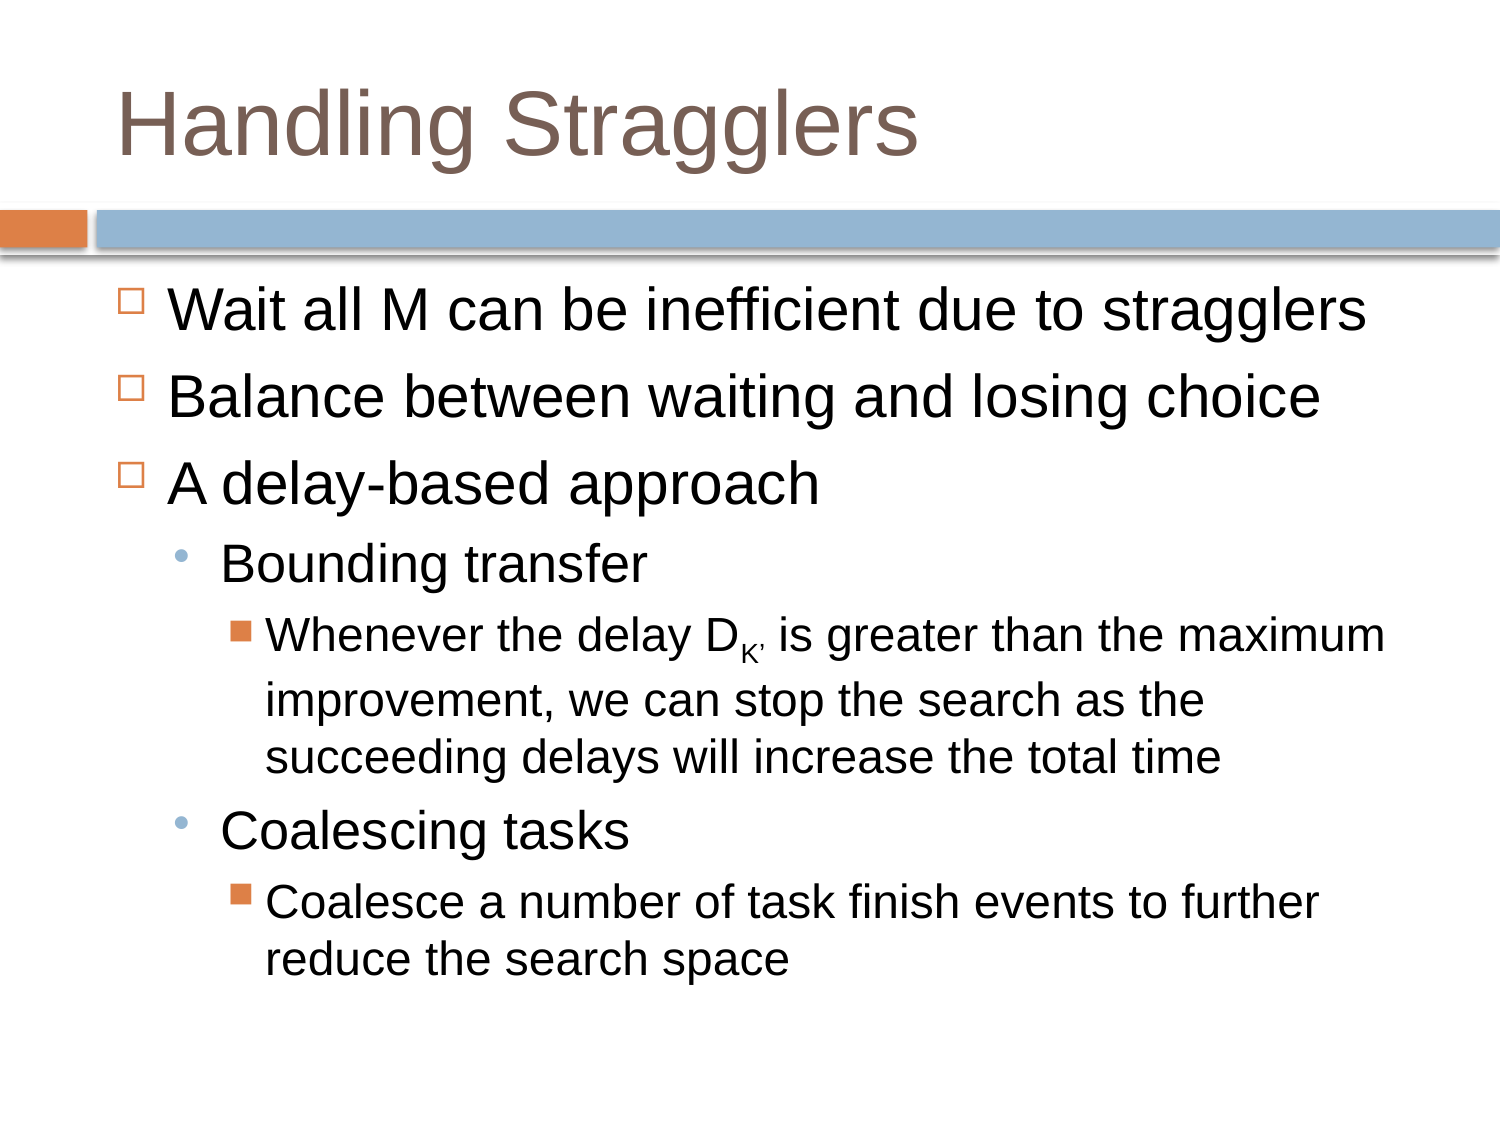

# Handling Stragglers
Wait all M can be inefficient due to stragglers
Balance between waiting and losing choice
A delay-based approach
Bounding transfer
Whenever the delay DK’ is greater than the maximum improvement, we can stop the search as the succeeding delays will increase the total time
Coalescing tasks
Coalesce a number of task finish events to further reduce the search space